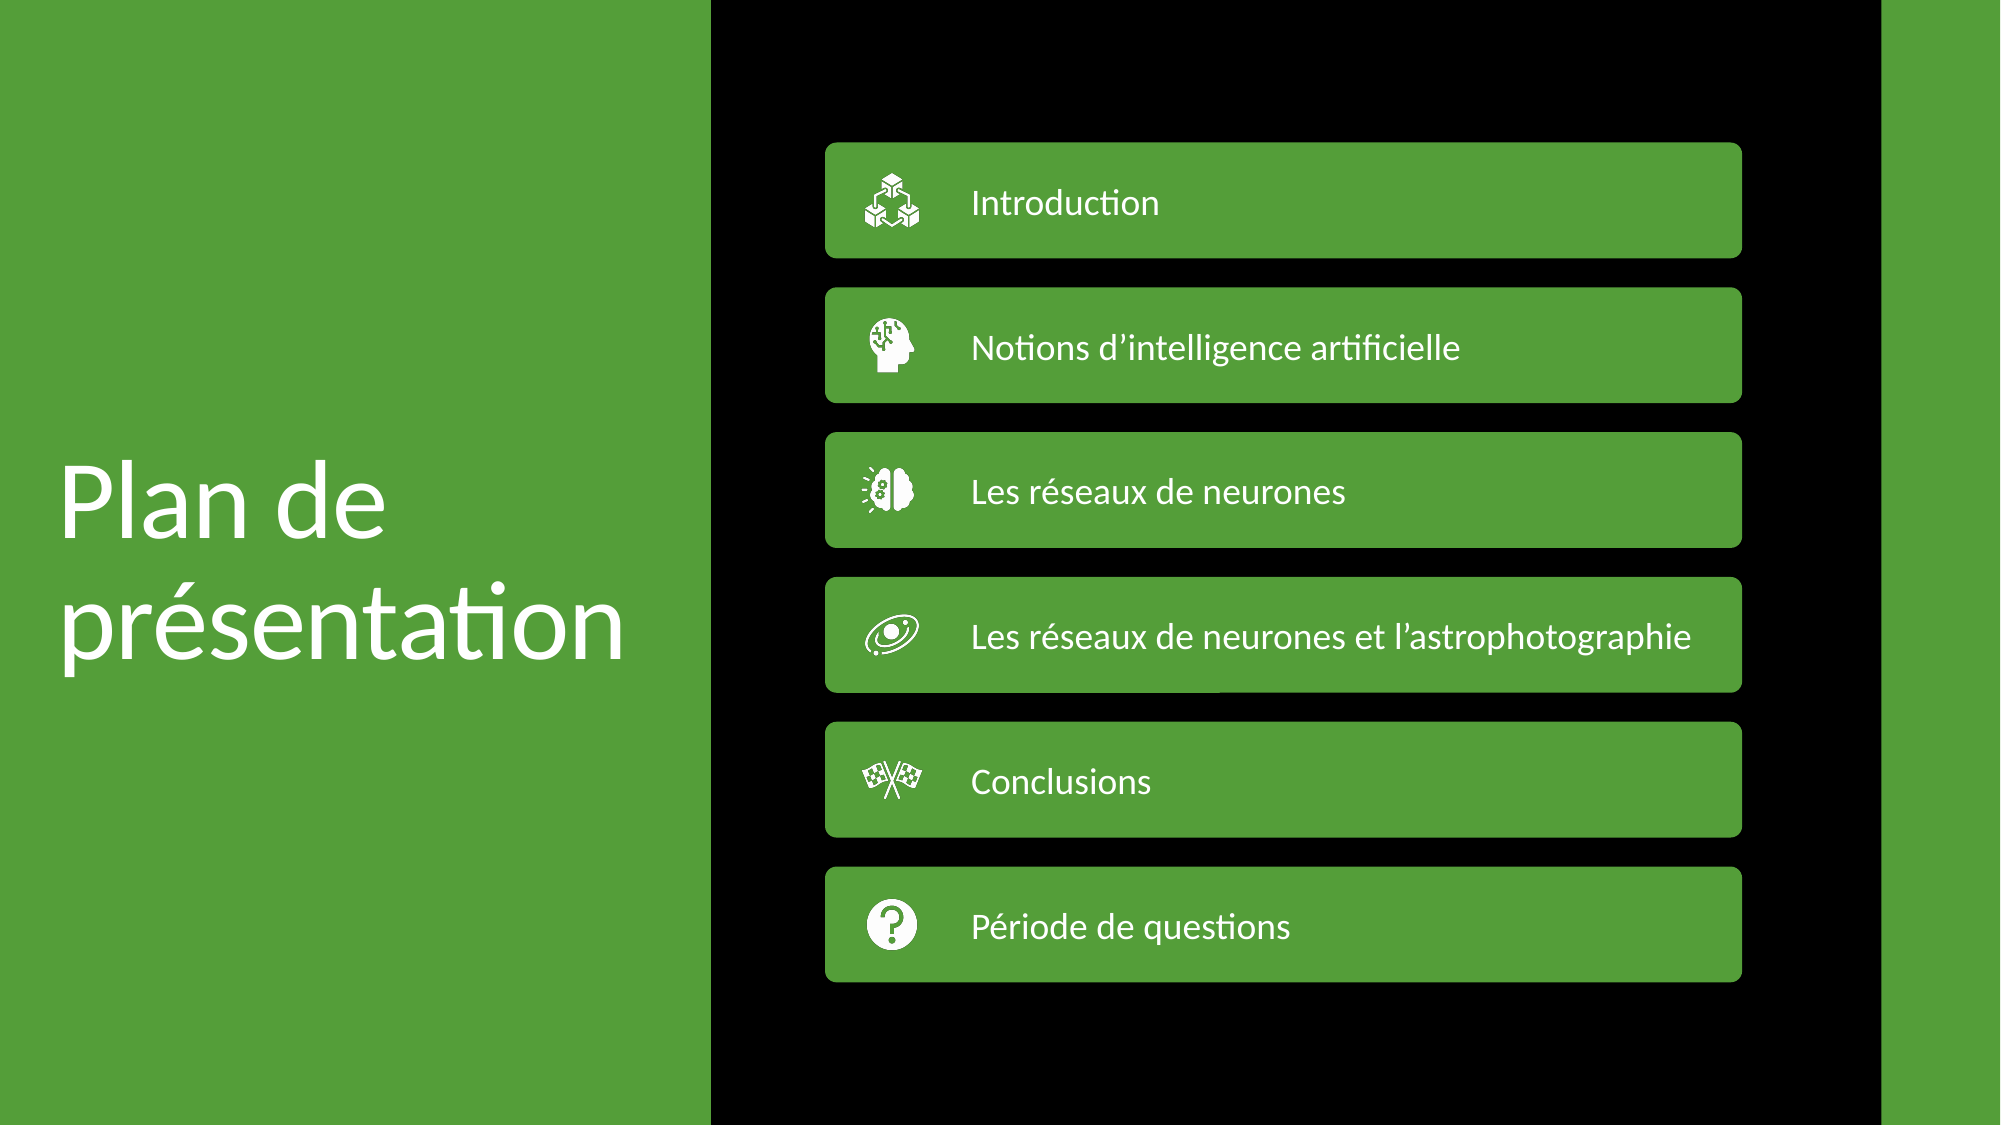

Introduction
Notions d’intelligence artificielle
Les réseaux de neurones
Les réseaux de neurones et l’astrophotographie
Conclusions
Période de questions
# Plan de présentation